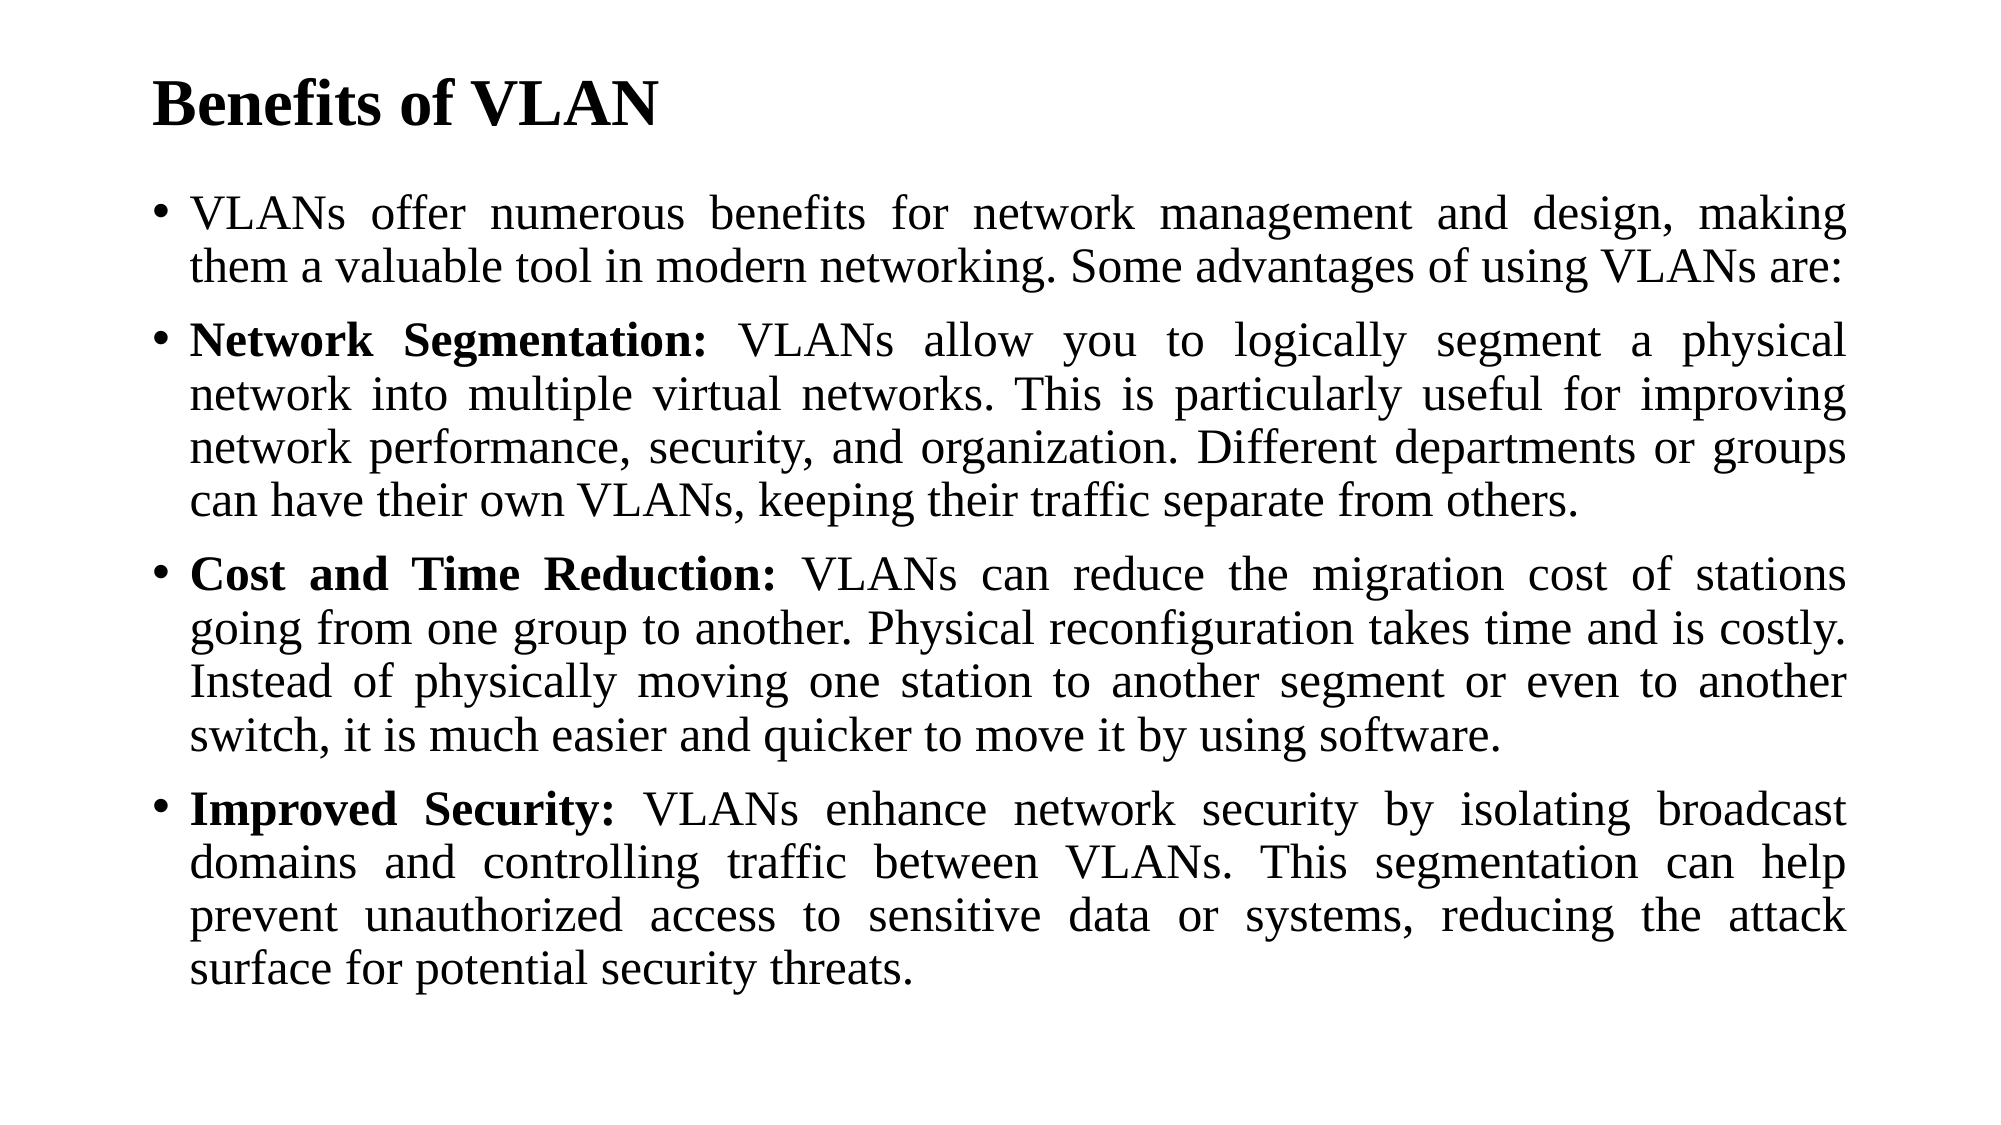

# Benefits of VLAN
VLANs offer numerous benefits for network management and design, making them a valuable tool in modern networking. Some advantages of using VLANs are:
Network Segmentation: VLANs allow you to logically segment a physical network into multiple virtual networks. This is particularly useful for improving network performance, security, and organization. Different departments or groups can have their own VLANs, keeping their traffic separate from others.
Cost and Time Reduction: VLANs can reduce the migration cost of stations going from one group to another. Physical reconfiguration takes time and is costly. Instead of physically moving one station to another segment or even to another switch, it is much easier and quicker to move it by using software.
Improved Security: VLANs enhance network security by isolating broadcast domains and controlling traffic between VLANs. This segmentation can help prevent unauthorized access to sensitive data or systems, reducing the attack surface for potential security threats.